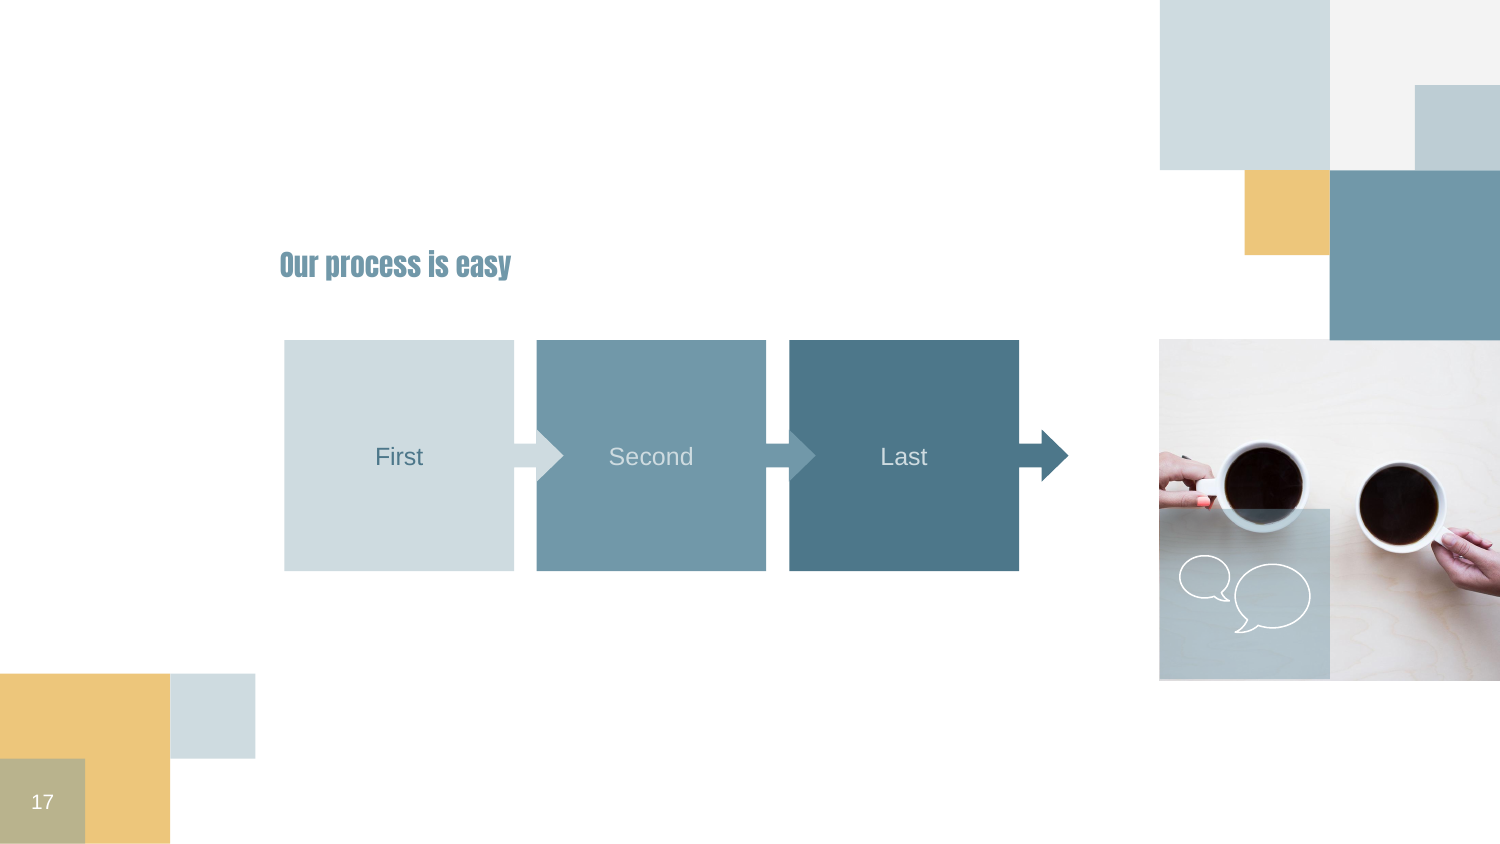

# Our process is easy
First
Second
Last
17